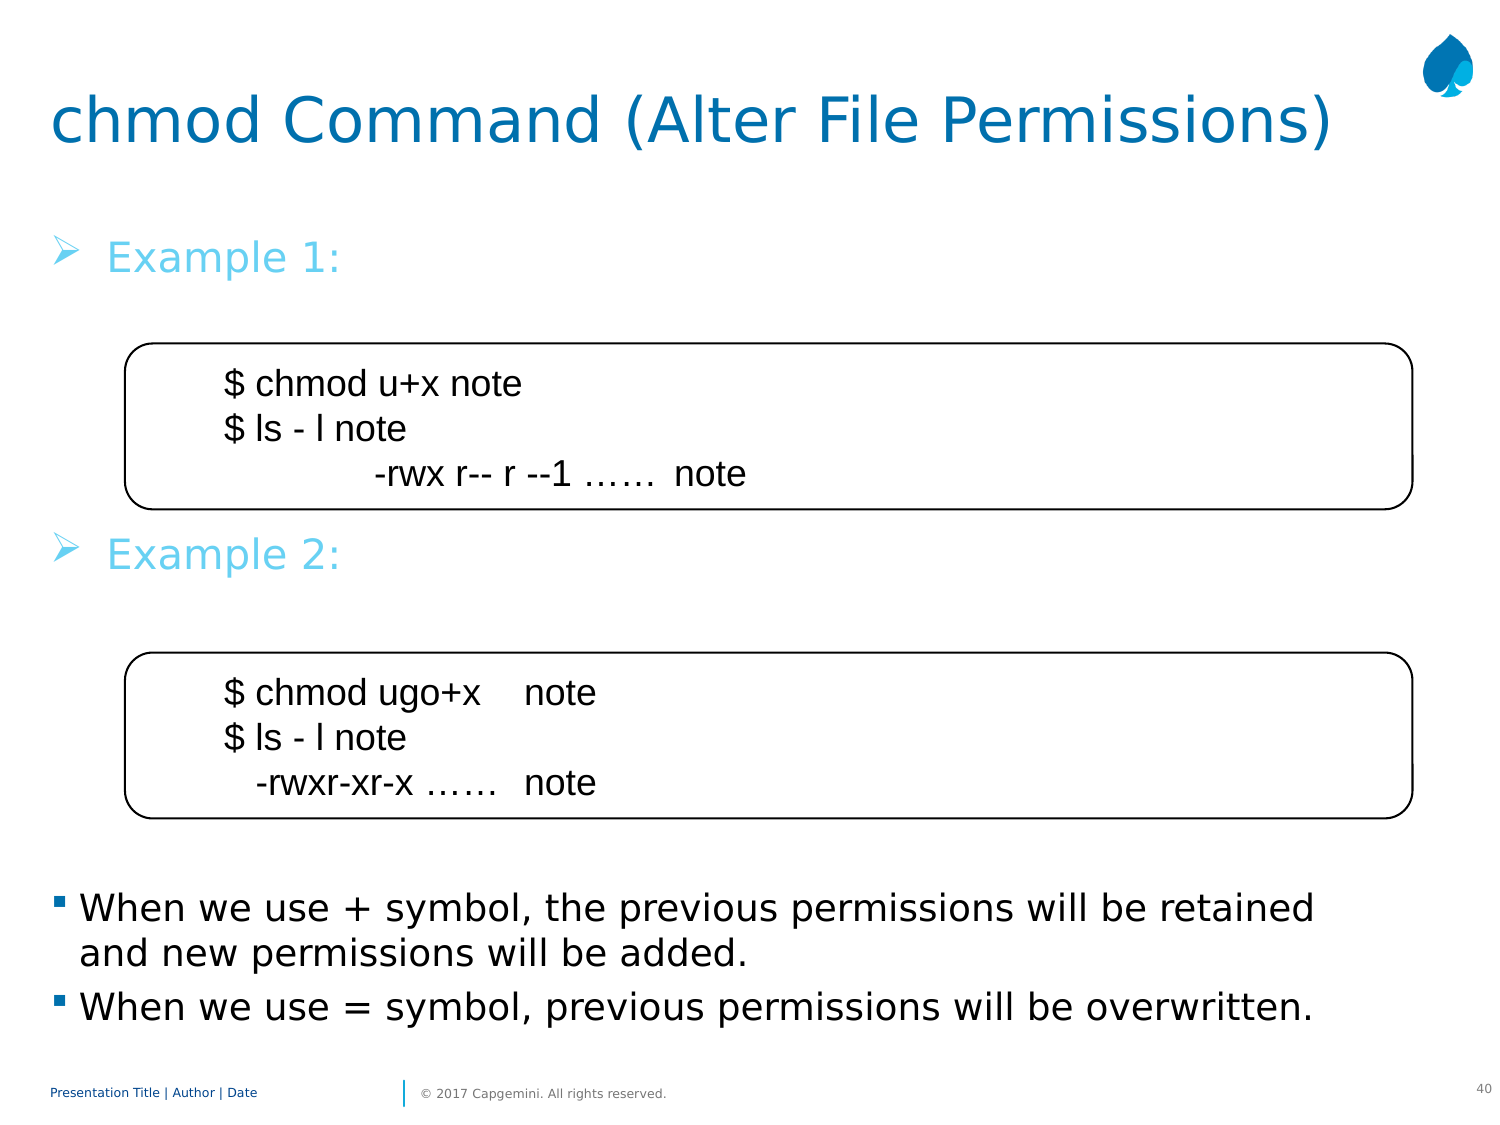

# chmod Command (Alter File Permissions)
Example 1:

Example 2:

When we use + symbol, the previous permissions will be retained and new permissions will be added.
When we use = symbol, previous permissions will be overwritten.
$ chmod u+x note
$ ls - l note
	-rwx r-- r --1 ……	note
$ chmod ugo+x	note
$ ls - l note
   -rwxr-xr-x ……	note